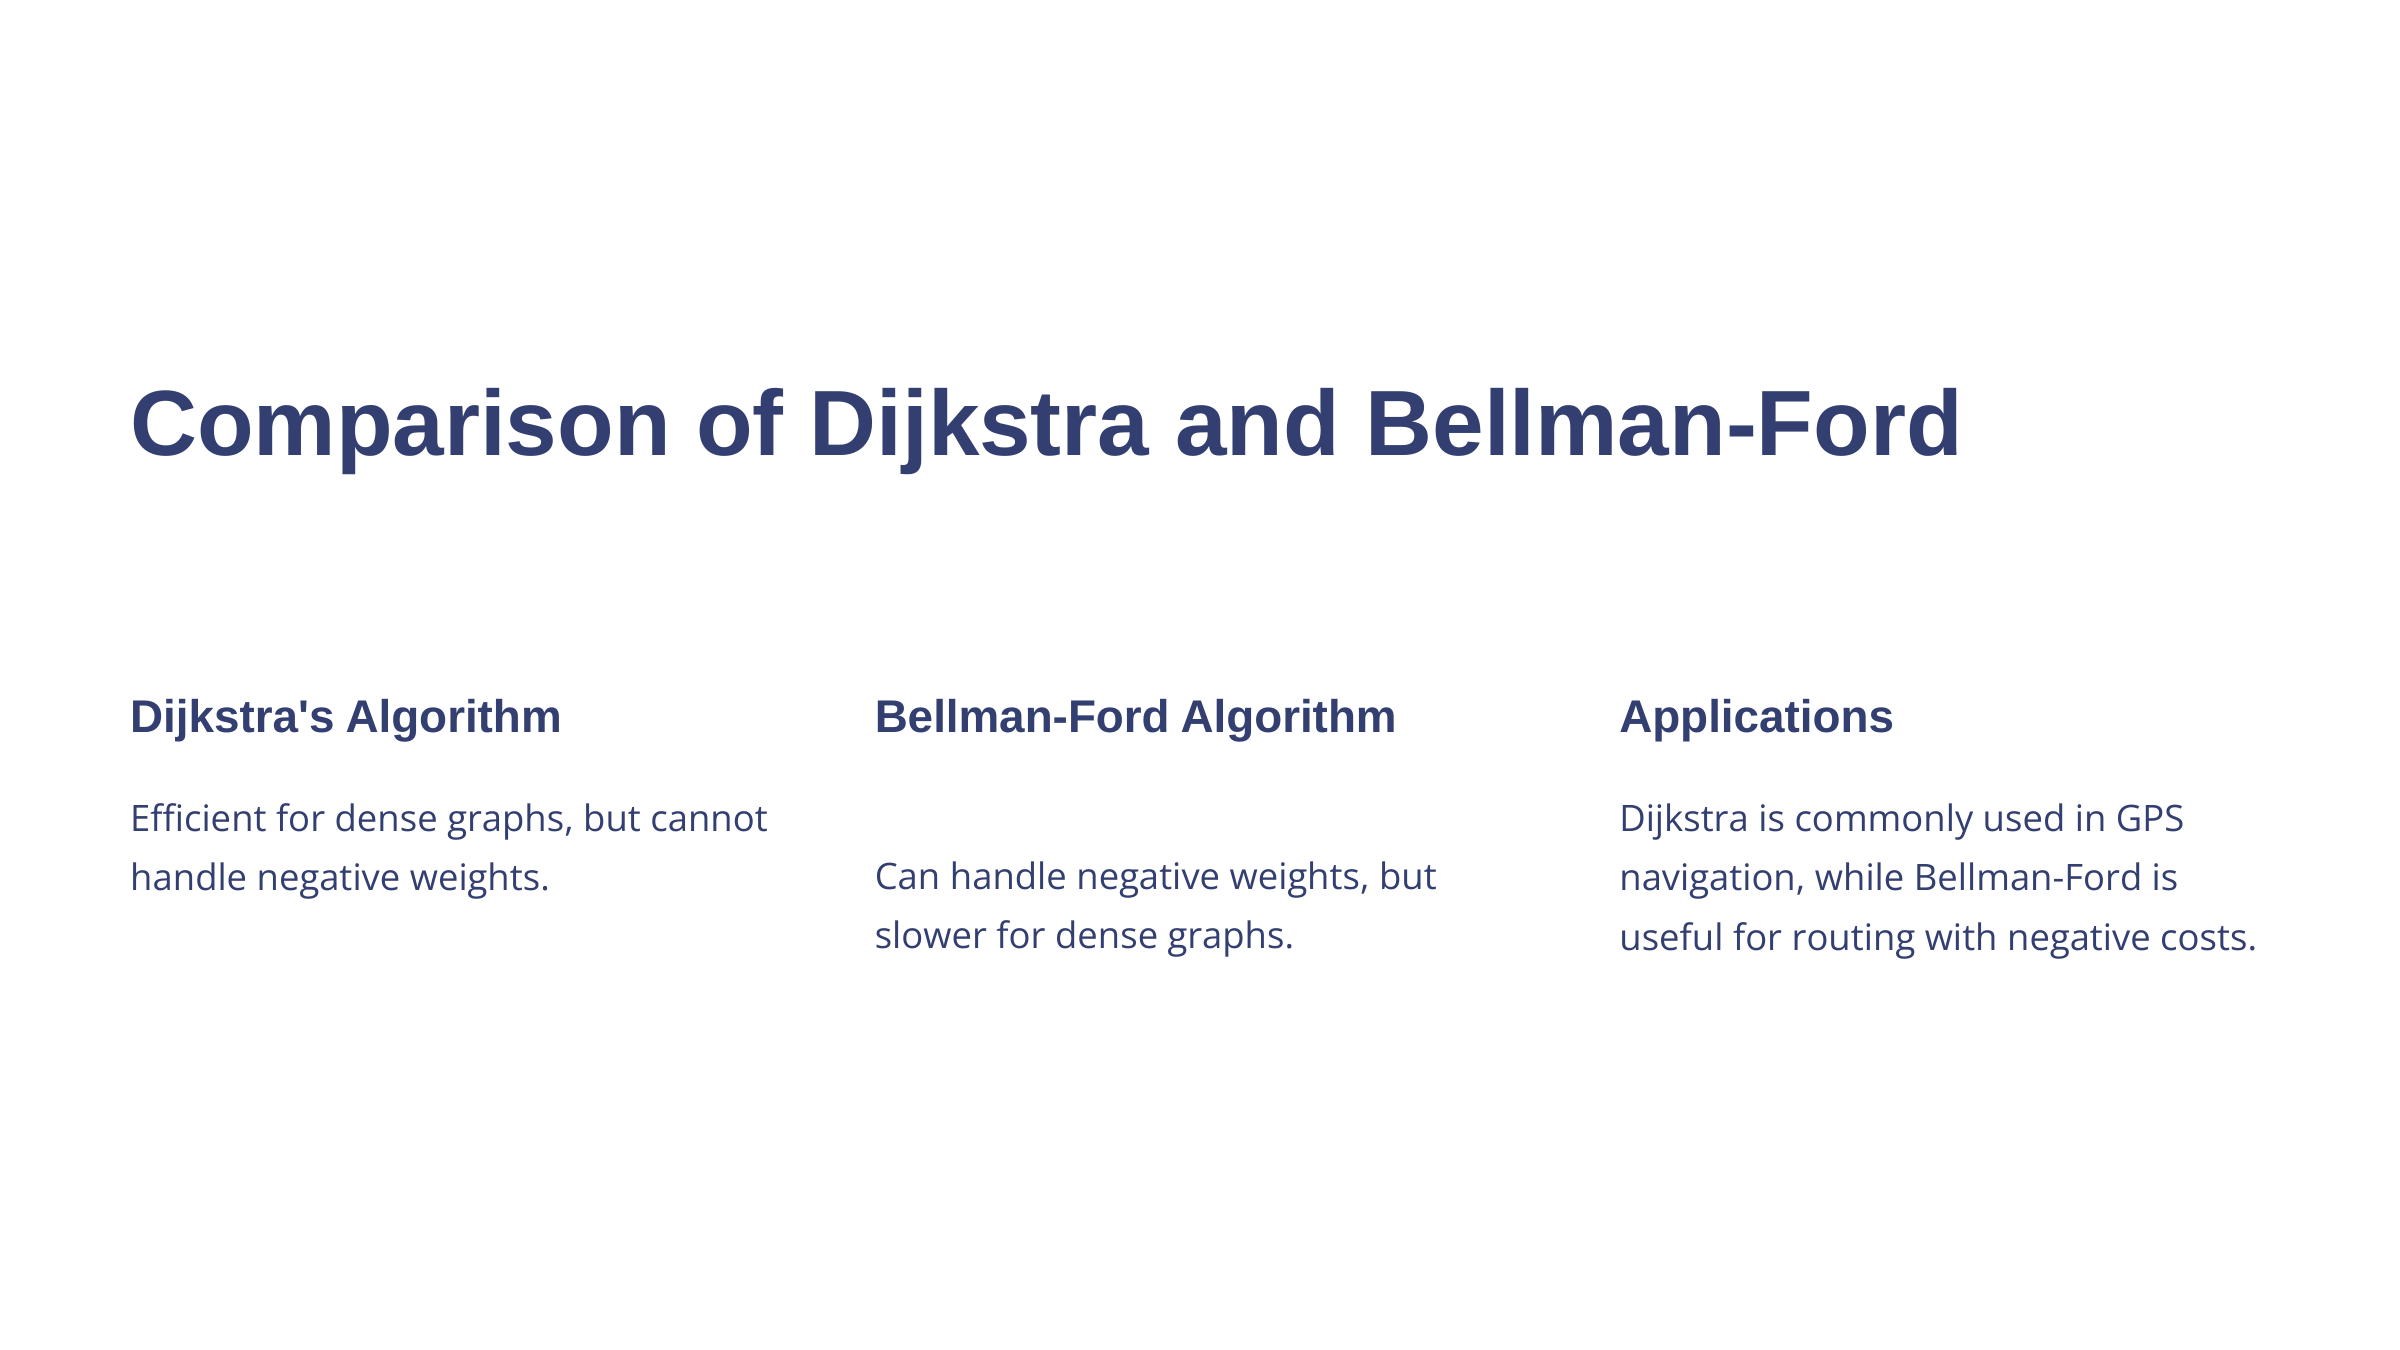

Comparison of Dijkstra and Bellman-Ford
Dijkstra's Algorithm
Bellman-Ford Algorithm
Applications
Efficient for dense graphs, but cannot handle negative weights.
Dijkstra is commonly used in GPS navigation, while Bellman-Ford is useful for routing with negative costs.
Can handle negative weights, but slower for dense graphs.